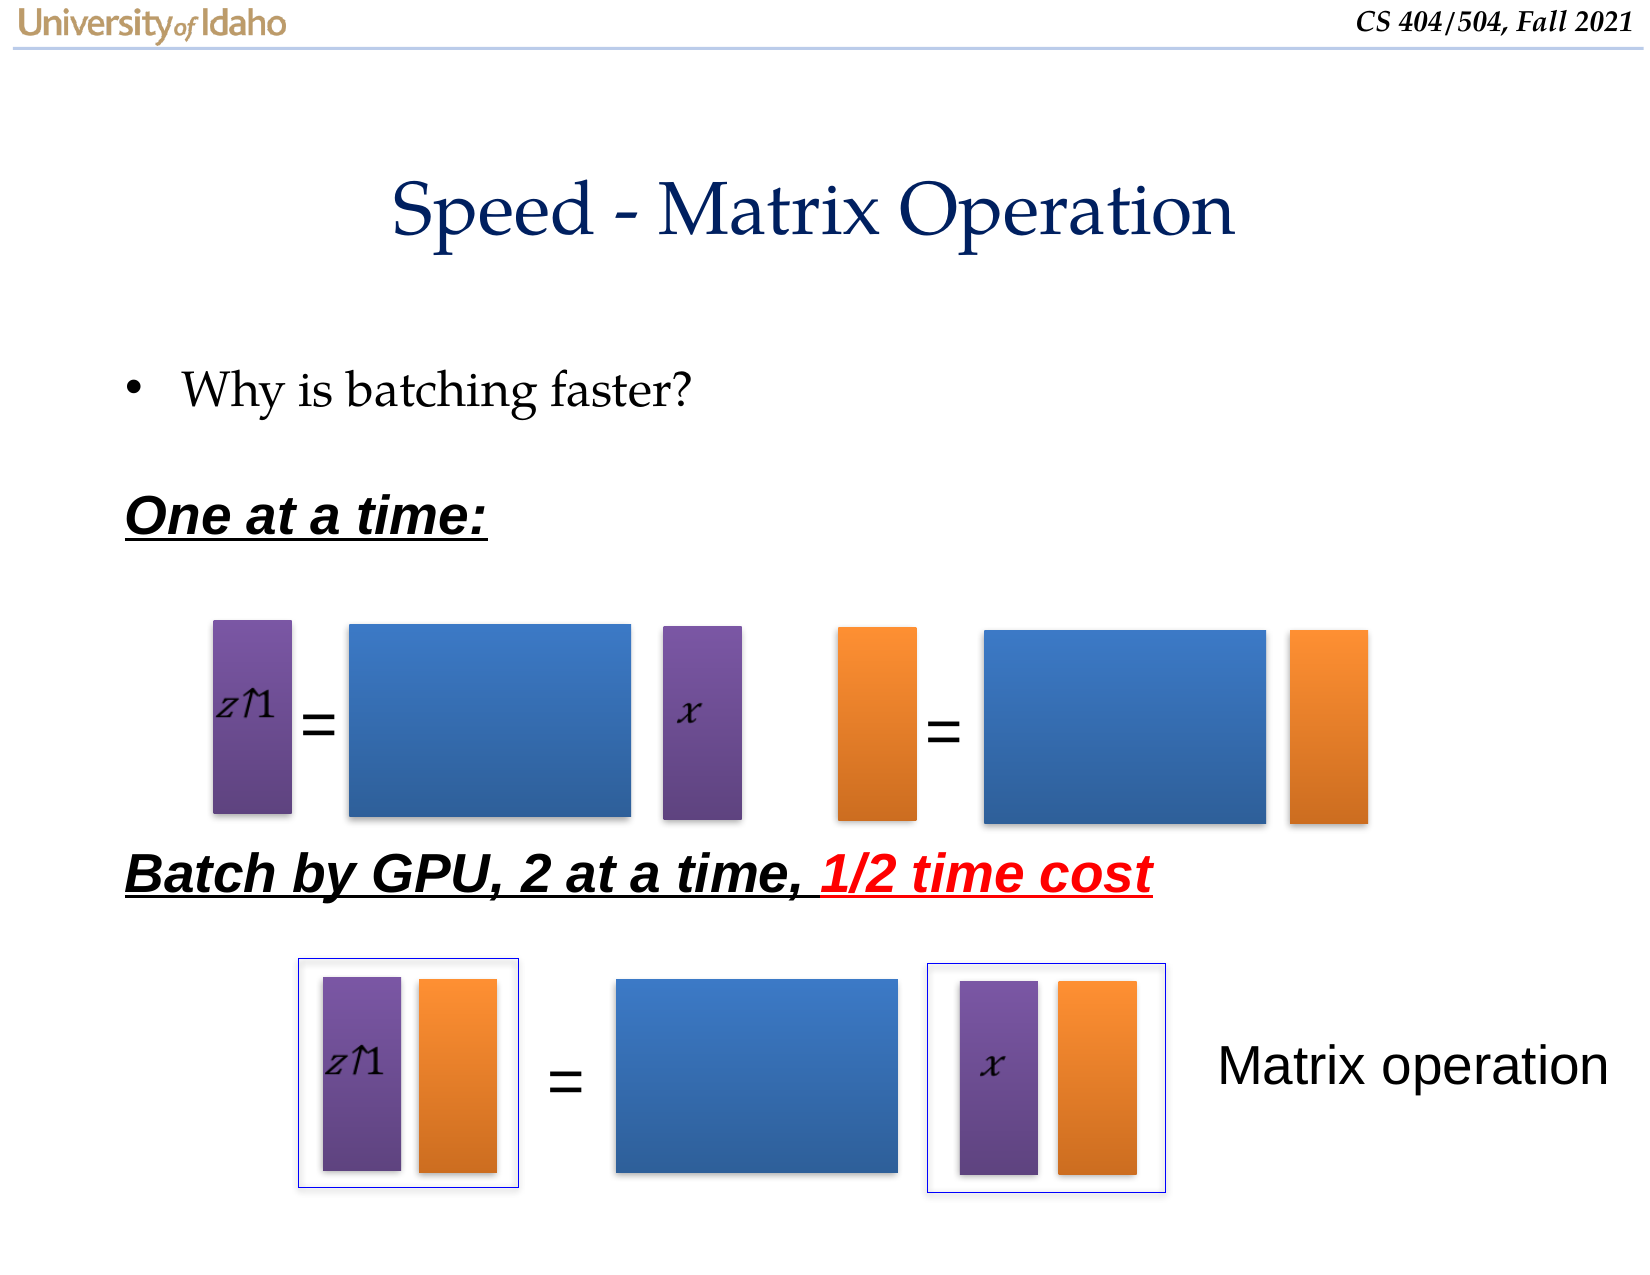

# Speed - Matrix Operation
Why is batching faster?
One at a time:

=

=
Batch by GPU, 2 at a time, 1/2 time cost

Matrix operation
=